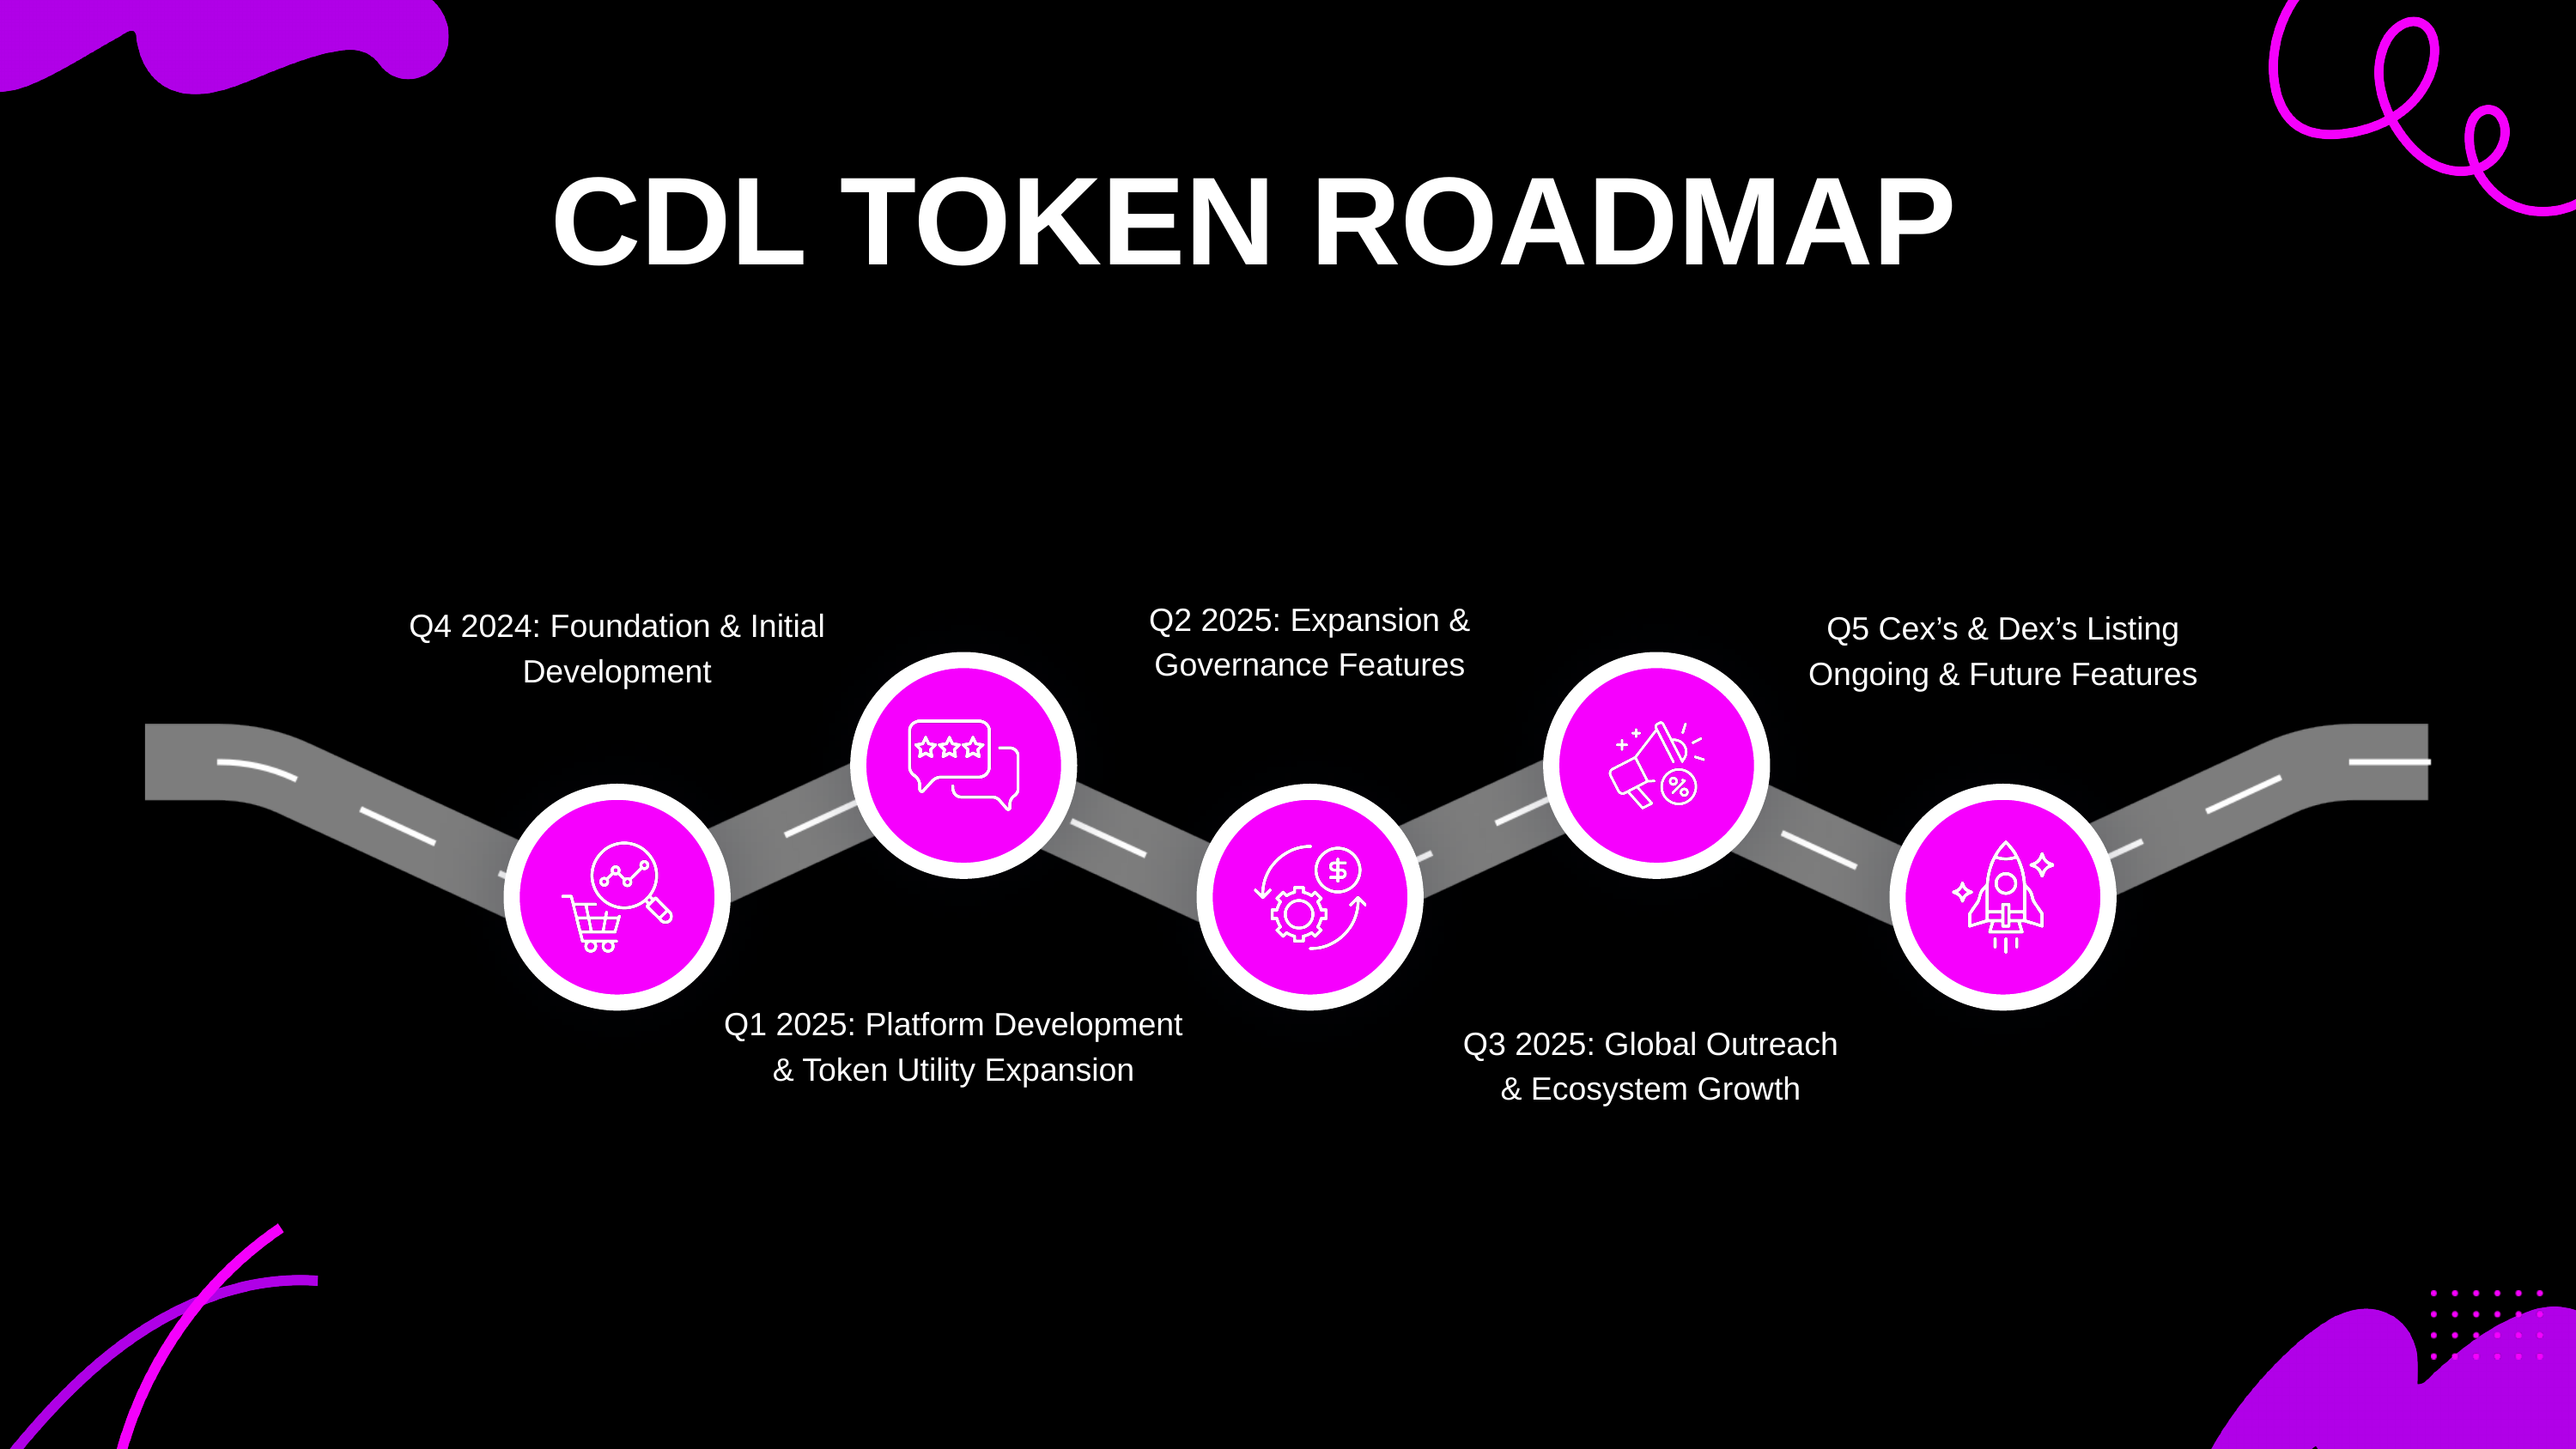

CDL TOKEN ROADMAP

Q2 2025: Expansion & Governance Features
Q4 2024: Foundation & Initial Development
Q5 Cex’s & Dex’s Listing
Ongoing & Future Features

Q1 2025: Platform Development & Token Utility Expansion
Q3 2025: Global Outreach & Ecosystem Growth